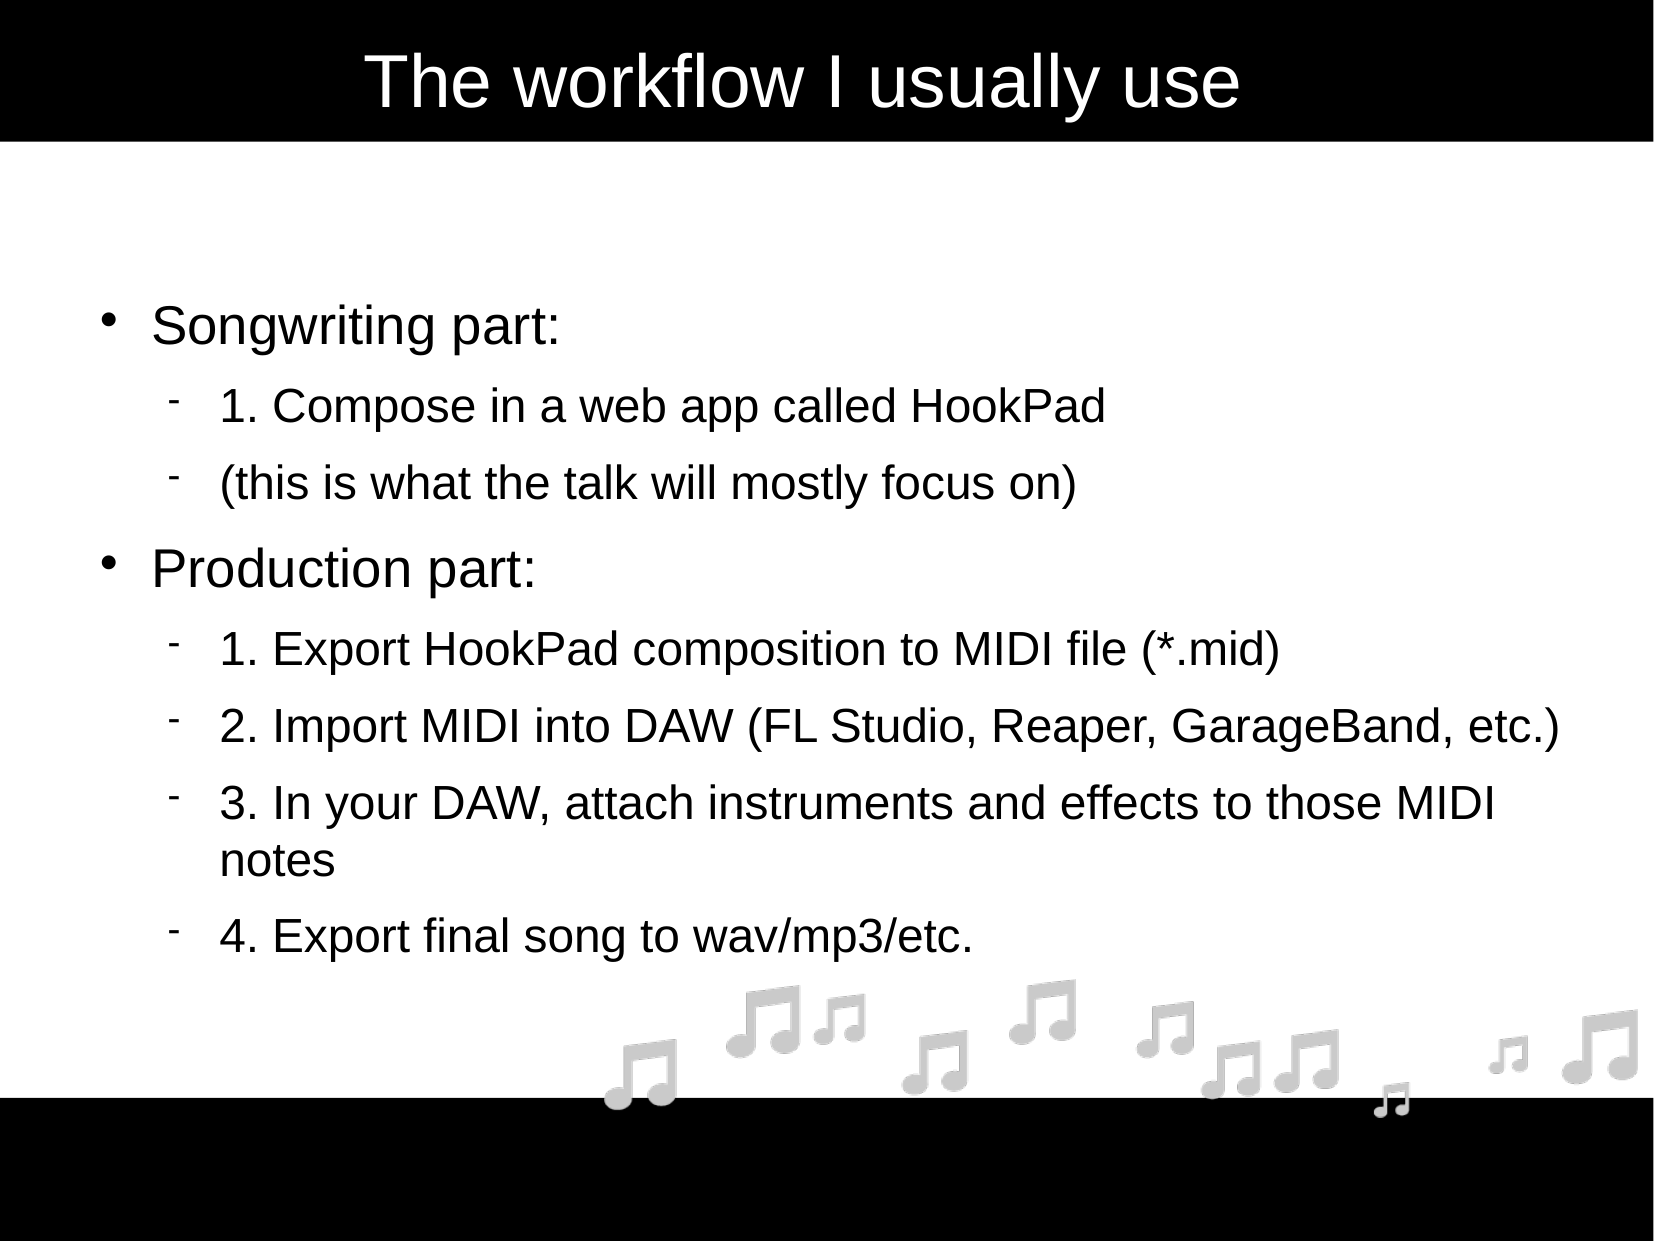

# The workflow I usually use
Songwriting part:
1. Compose in a web app called HookPad
(this is what the talk will mostly focus on)
Production part:
1. Export HookPad composition to MIDI file (*.mid)
2. Import MIDI into DAW (FL Studio, Reaper, GarageBand, etc.)
3. In your DAW, attach instruments and effects to those MIDI notes
4. Export final song to wav/mp3/etc.